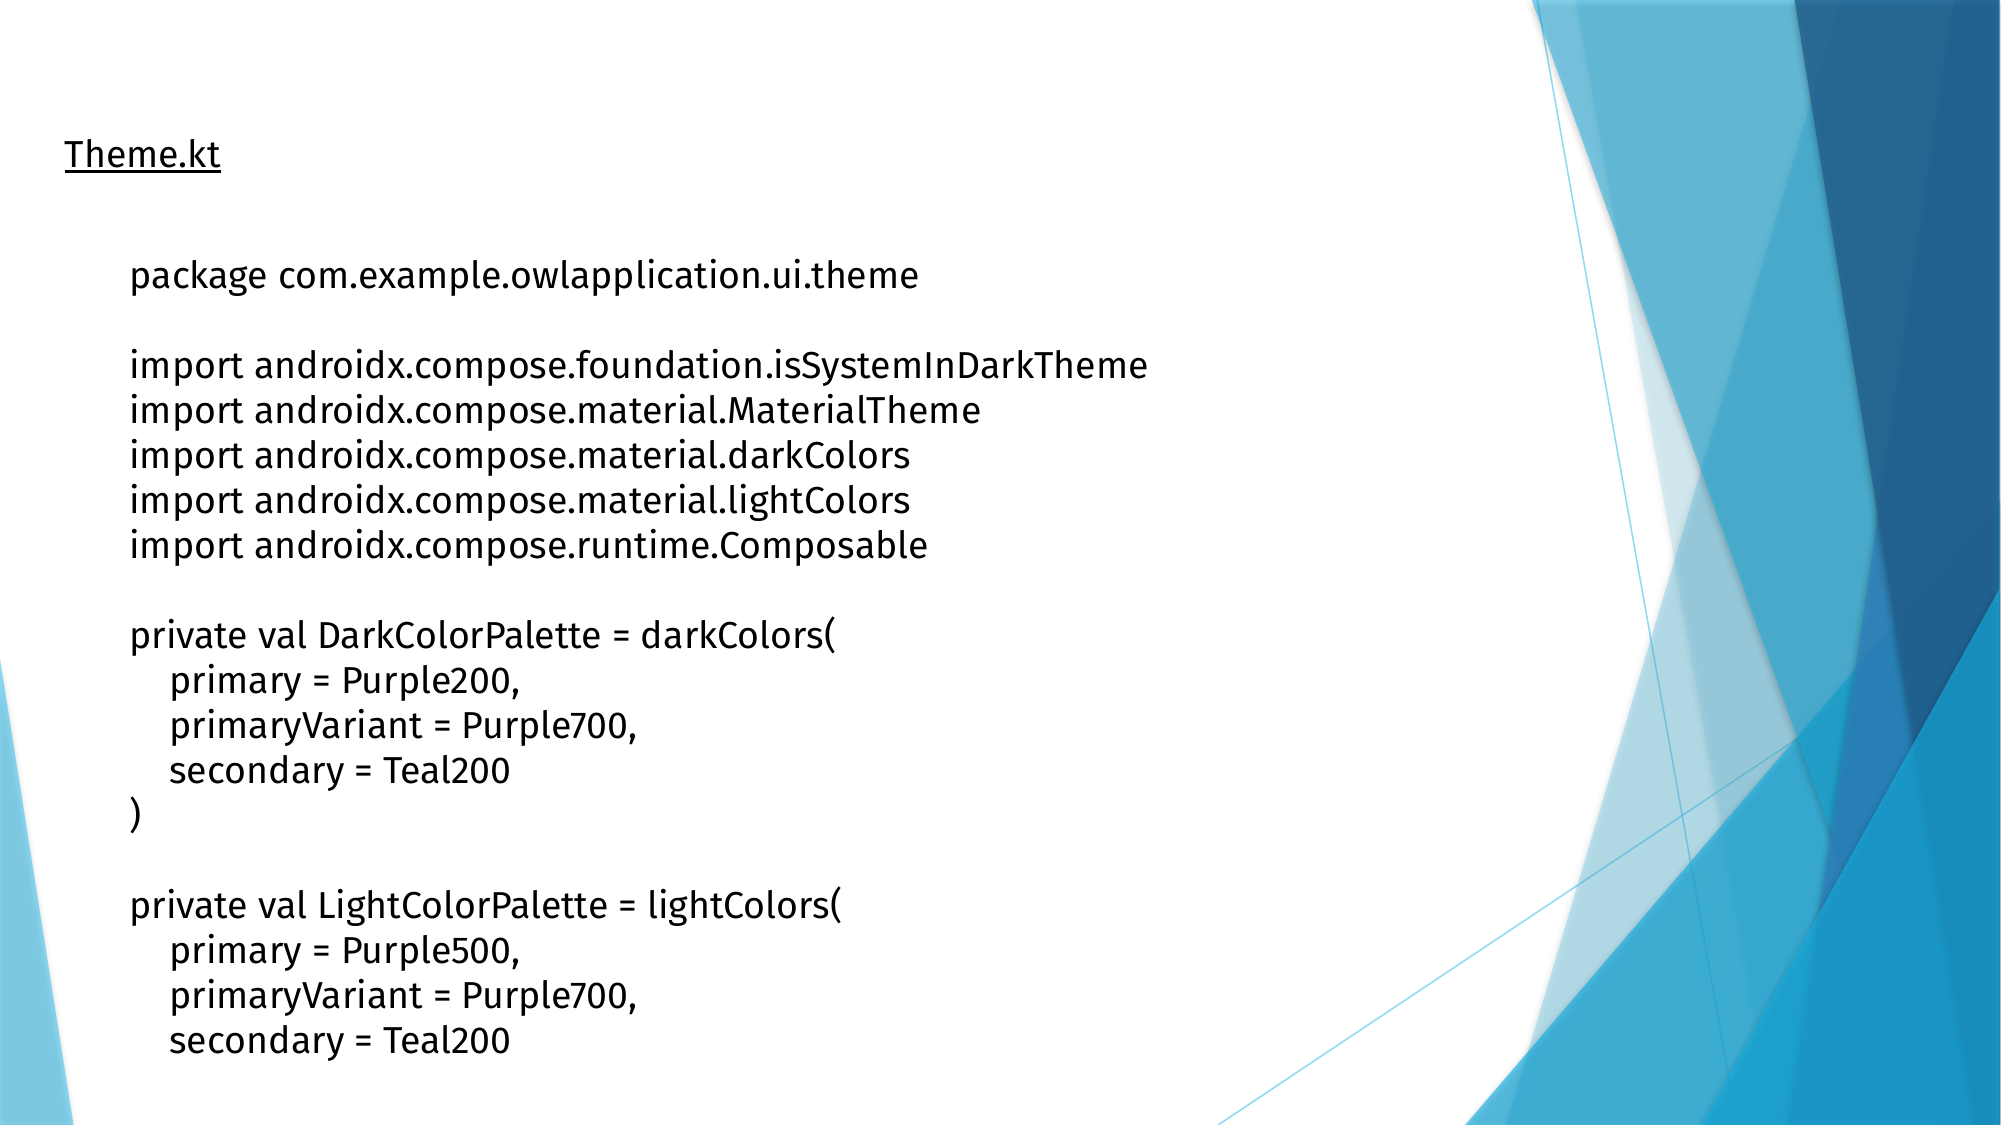

Theme.kt
package com.example.owlapplication.ui.theme

import androidx.compose.foundation.isSystemInDarkTheme
import androidx.compose.material.MaterialTheme
import androidx.compose.material.darkColors
import androidx.compose.material.lightColors
import androidx.compose.runtime.Composable

private val DarkColorPalette = darkColors(
    primary = Purple200,
    primaryVariant = Purple700,
    secondary = Teal200
)

private val LightColorPalette = lightColors(
    primary = Purple500,
    primaryVariant = Purple700,
    secondary = Teal200